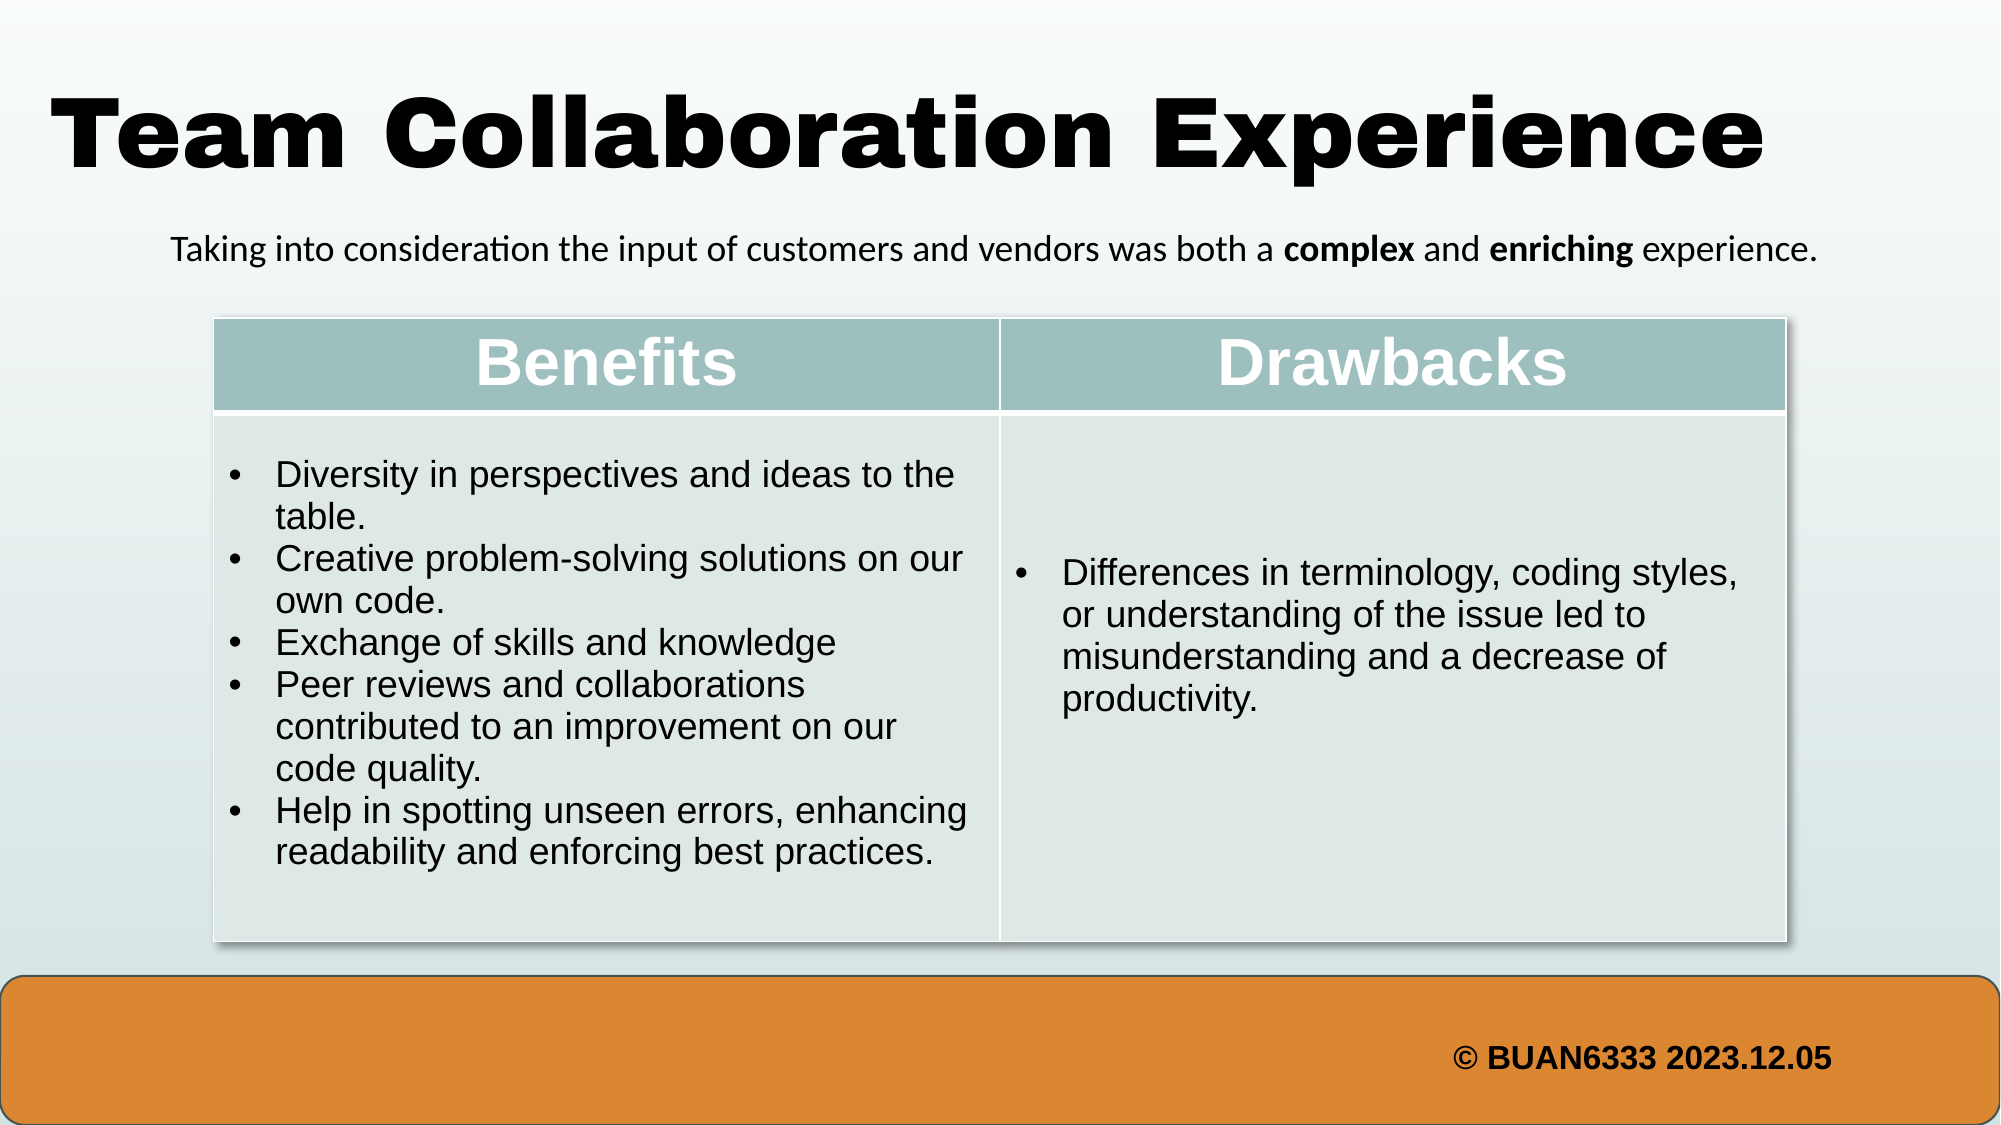

# Team Collaboration Experience
Taking into consideration the input of customers and vendors was both a complex and enriching experience.

| Benefits | Drawbacks |
| --- | --- |
| Diversity in perspectives and ideas to the table. Creative problem-solving solutions on our own code. Exchange of skills and knowledge Peer reviews and collaborations contributed to an improvement on our code quality. Help in spotting unseen errors, enhancing readability and enforcing best practices. | Differences in terminology, coding styles, or understanding of the issue led to misunderstanding and a decrease of productivity. |